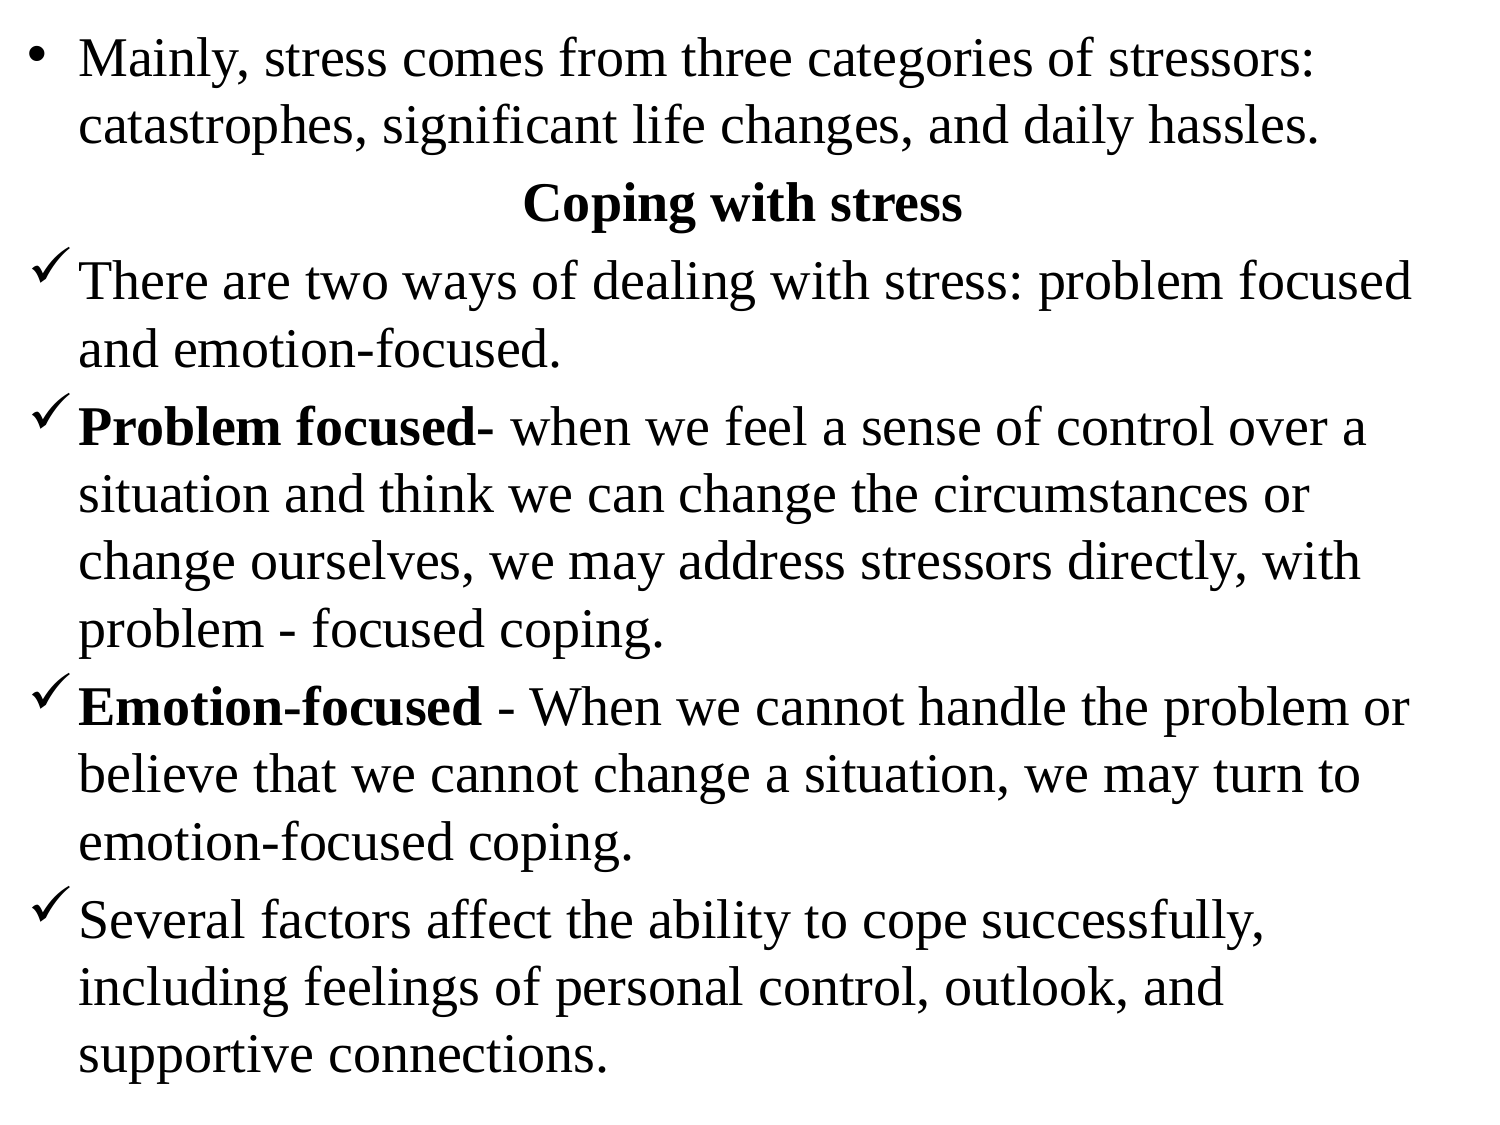

Mainly, stress comes from three categories of stressors: catastrophes, significant life changes, and daily hassles.
Coping with stress
There are two ways of dealing with stress: problem focused and emotion-focused.
Problem focused- when we feel a sense of control over a situation and think we can change the circumstances or change ourselves, we may address stressors directly, with problem - focused coping.
Emotion-focused - When we cannot handle the problem or believe that we cannot change a situation, we may turn to emotion-focused coping.
Several factors affect the ability to cope successfully, including feelings of personal control, outlook, and supportive connections.